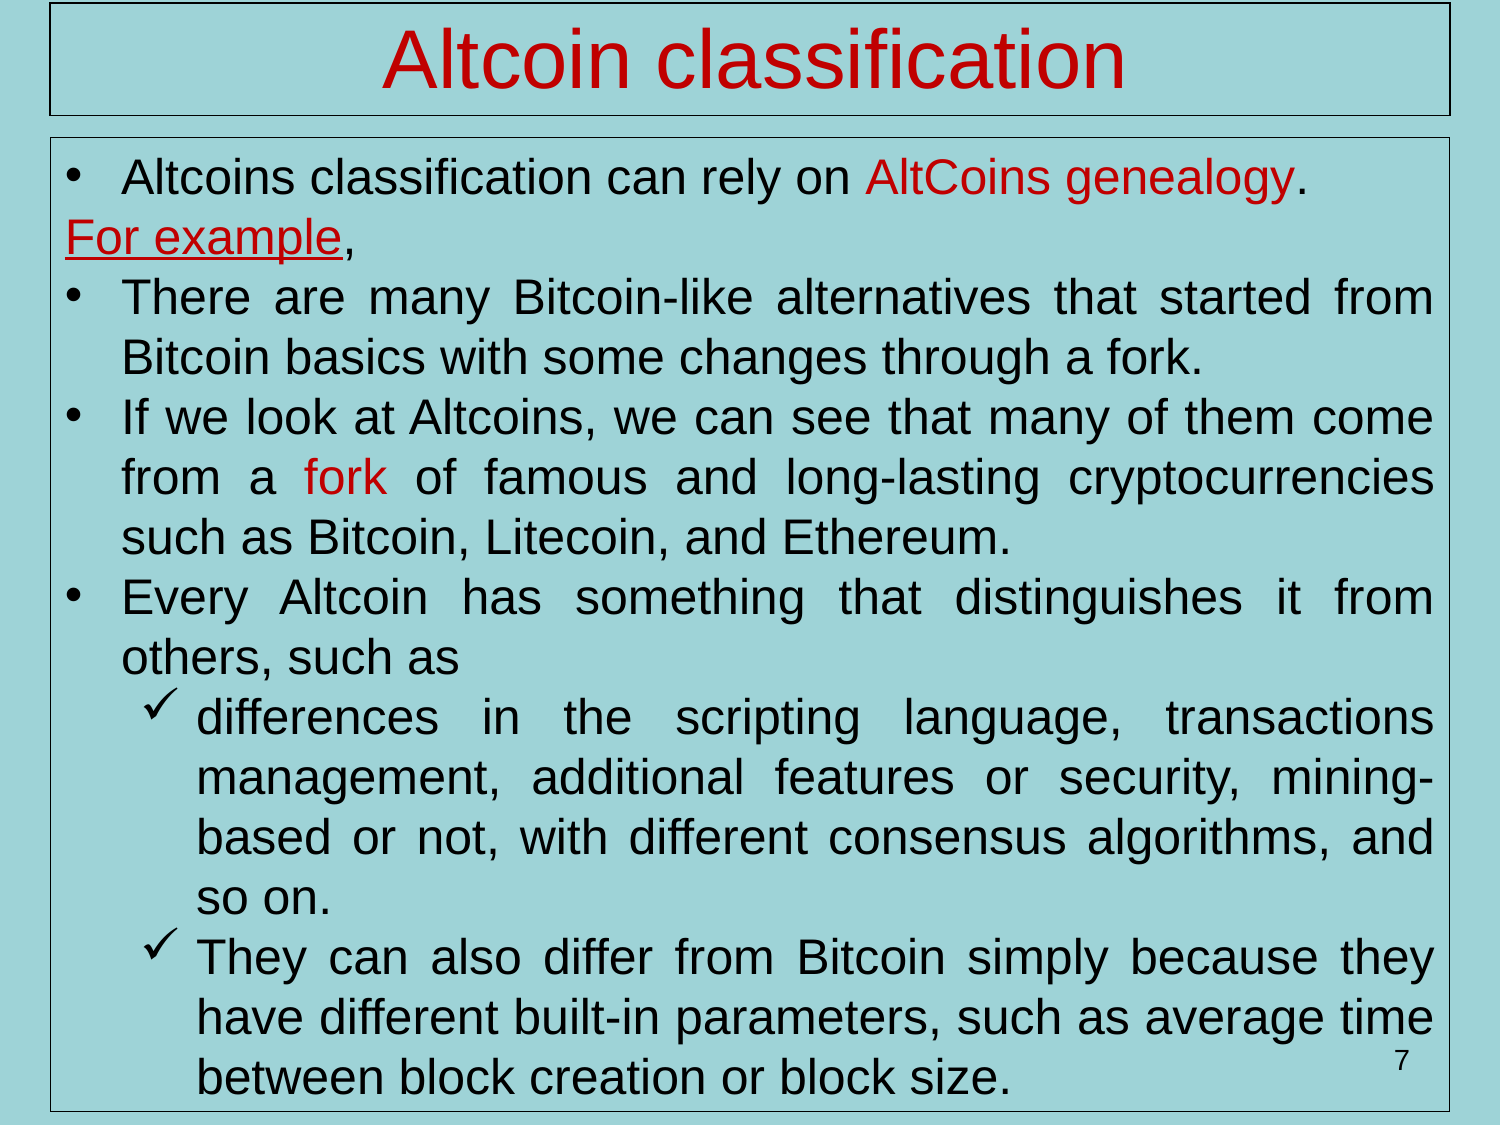

Altcoin classification
Altcoins classification can rely on AltCoins genealogy.
For example,
There are many Bitcoin-like alternatives that started from Bitcoin basics with some changes through a fork.
If we look at Altcoins, we can see that many of them come from a fork of famous and long-lasting cryptocurrencies such as Bitcoin, Litecoin, and Ethereum.
Every Altcoin has something that distinguishes it from others, such as
differences in the scripting language, transactions management, additional features or security, mining-based or not, with different consensus algorithms, and so on.
They can also differ from Bitcoin simply because they have different built-in parameters, such as average time between block creation or block size.
7